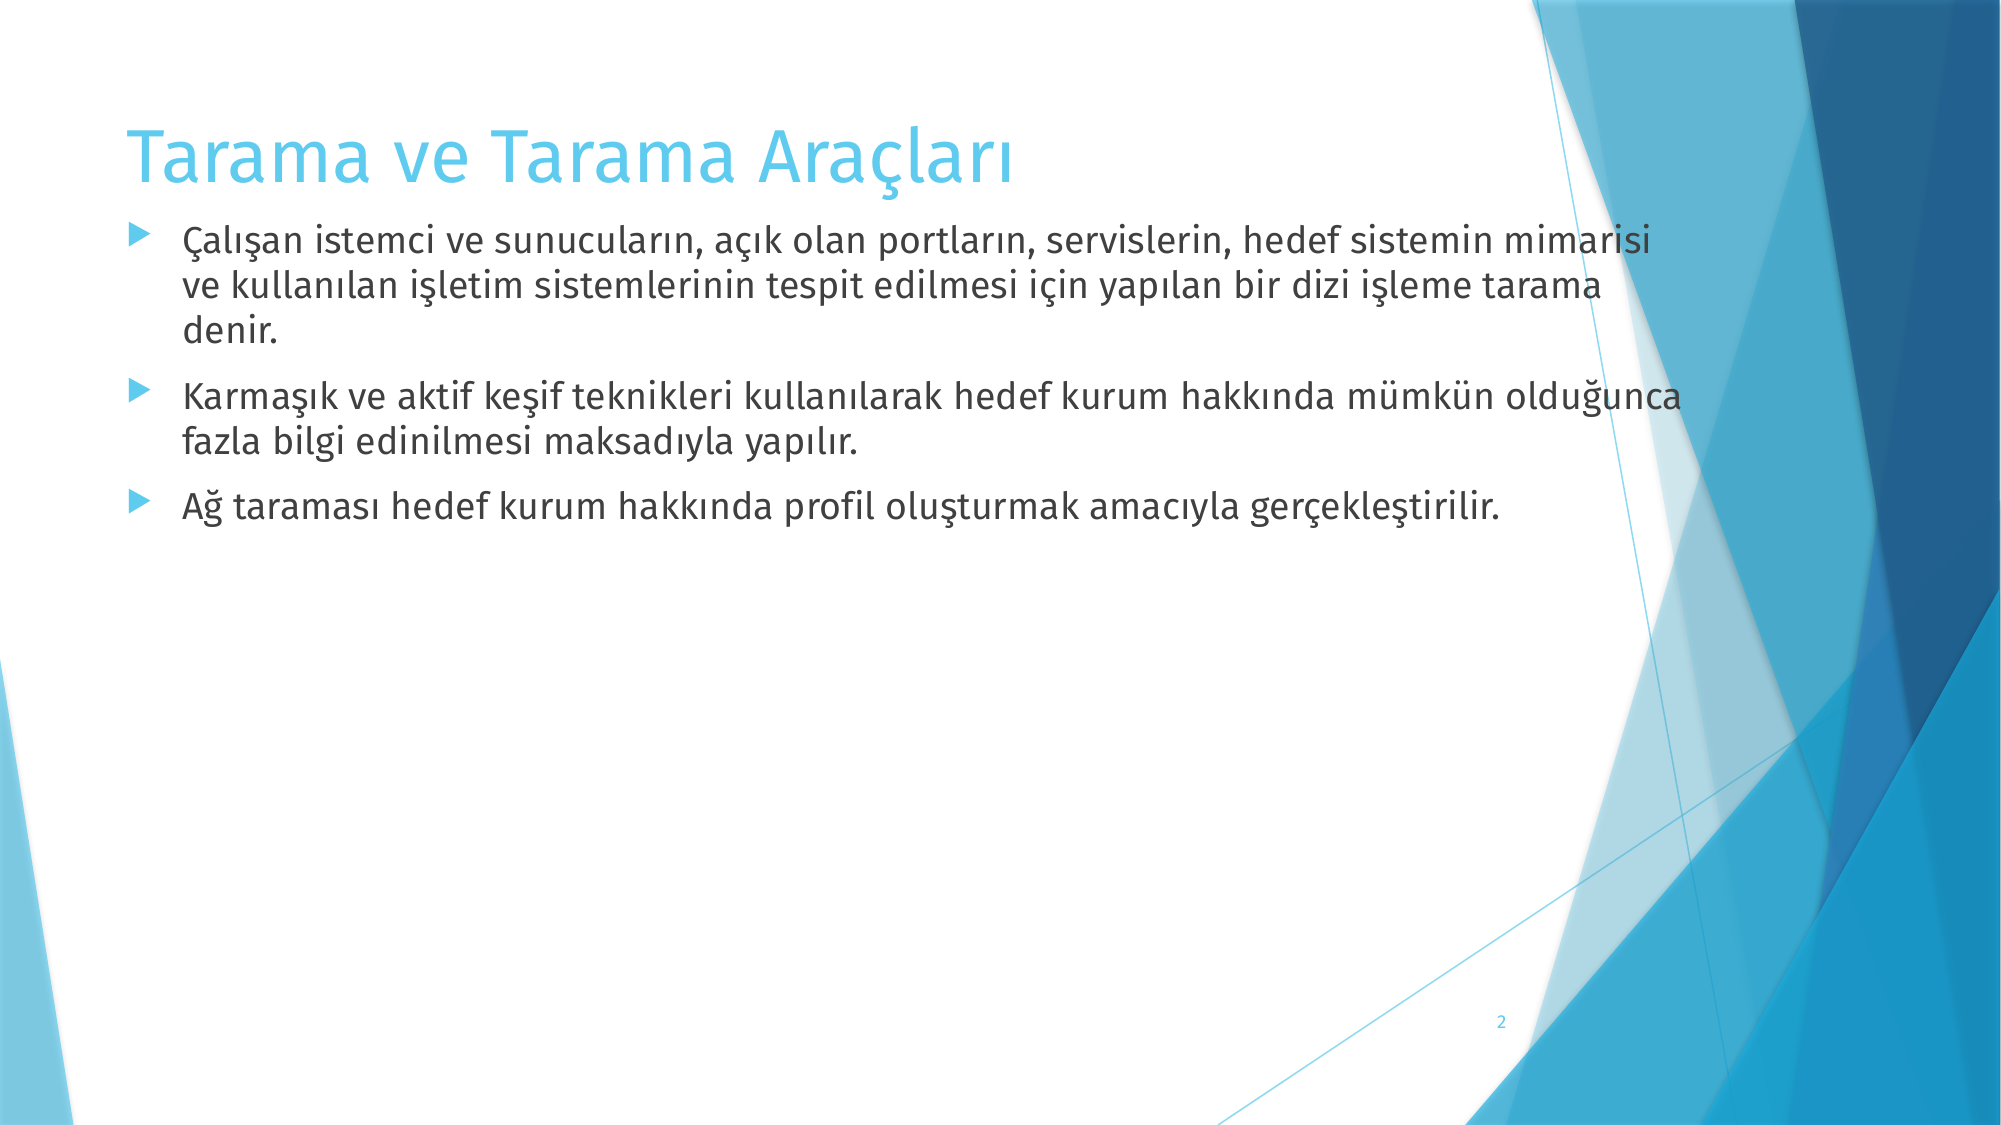

# Tarama ve Tarama Araçları
Çalışan istemci ve sunucuların, açık olan portların, servislerin, hedef sistemin mimarisi ve kullanılan işletim sistemlerinin tespit edilmesi için yapılan bir dizi işleme tarama denir.
Karmaşık ve aktif keşif teknikleri kullanılarak hedef kurum hakkında mümkün olduğunca fazla bilgi edinilmesi maksadıyla yapılır.
Ağ taraması hedef kurum hakkında profil oluşturmak amacıyla gerçekleştirilir.
2